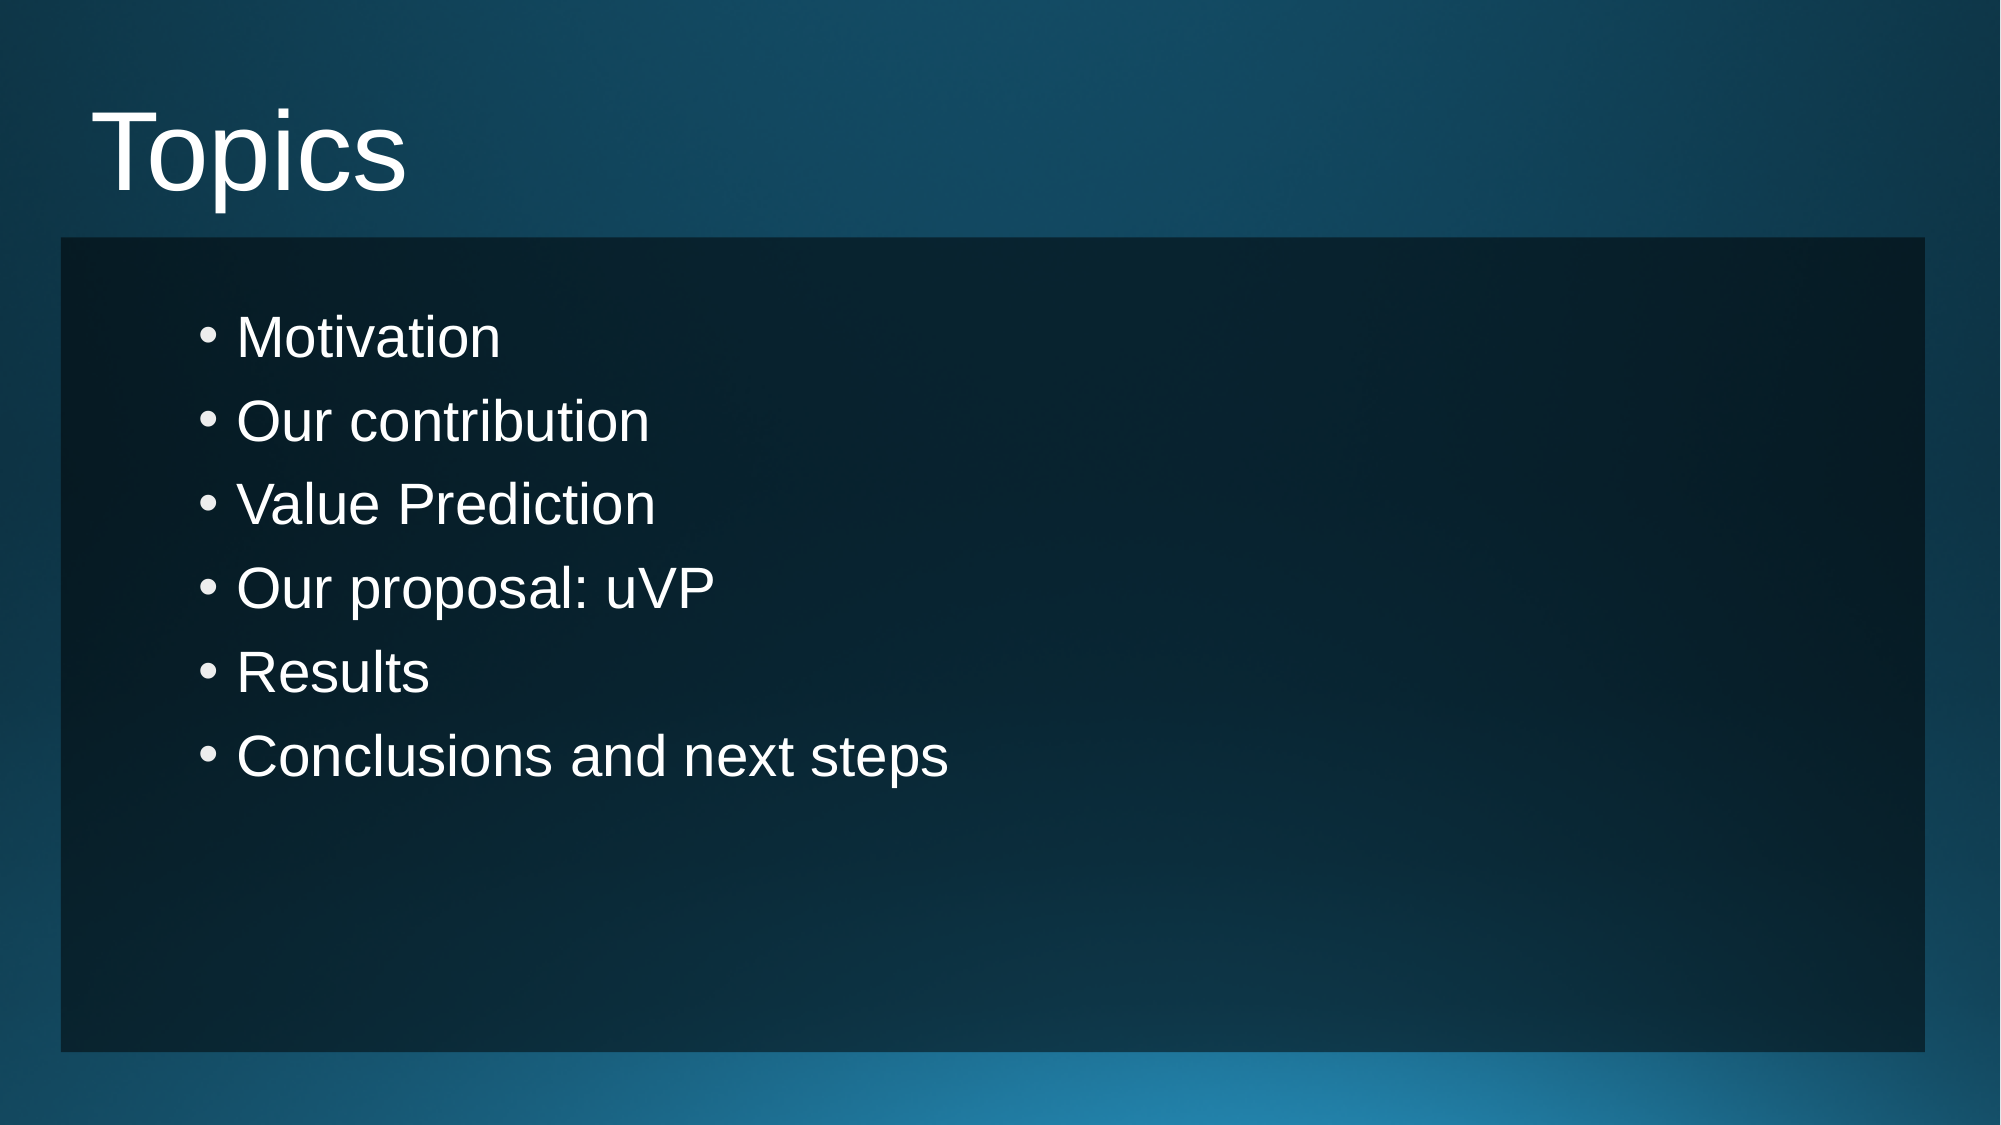

# Topics

Motivation
Our contribution
Value Prediction
Our proposal: uVP
Results
Conclusions and next steps